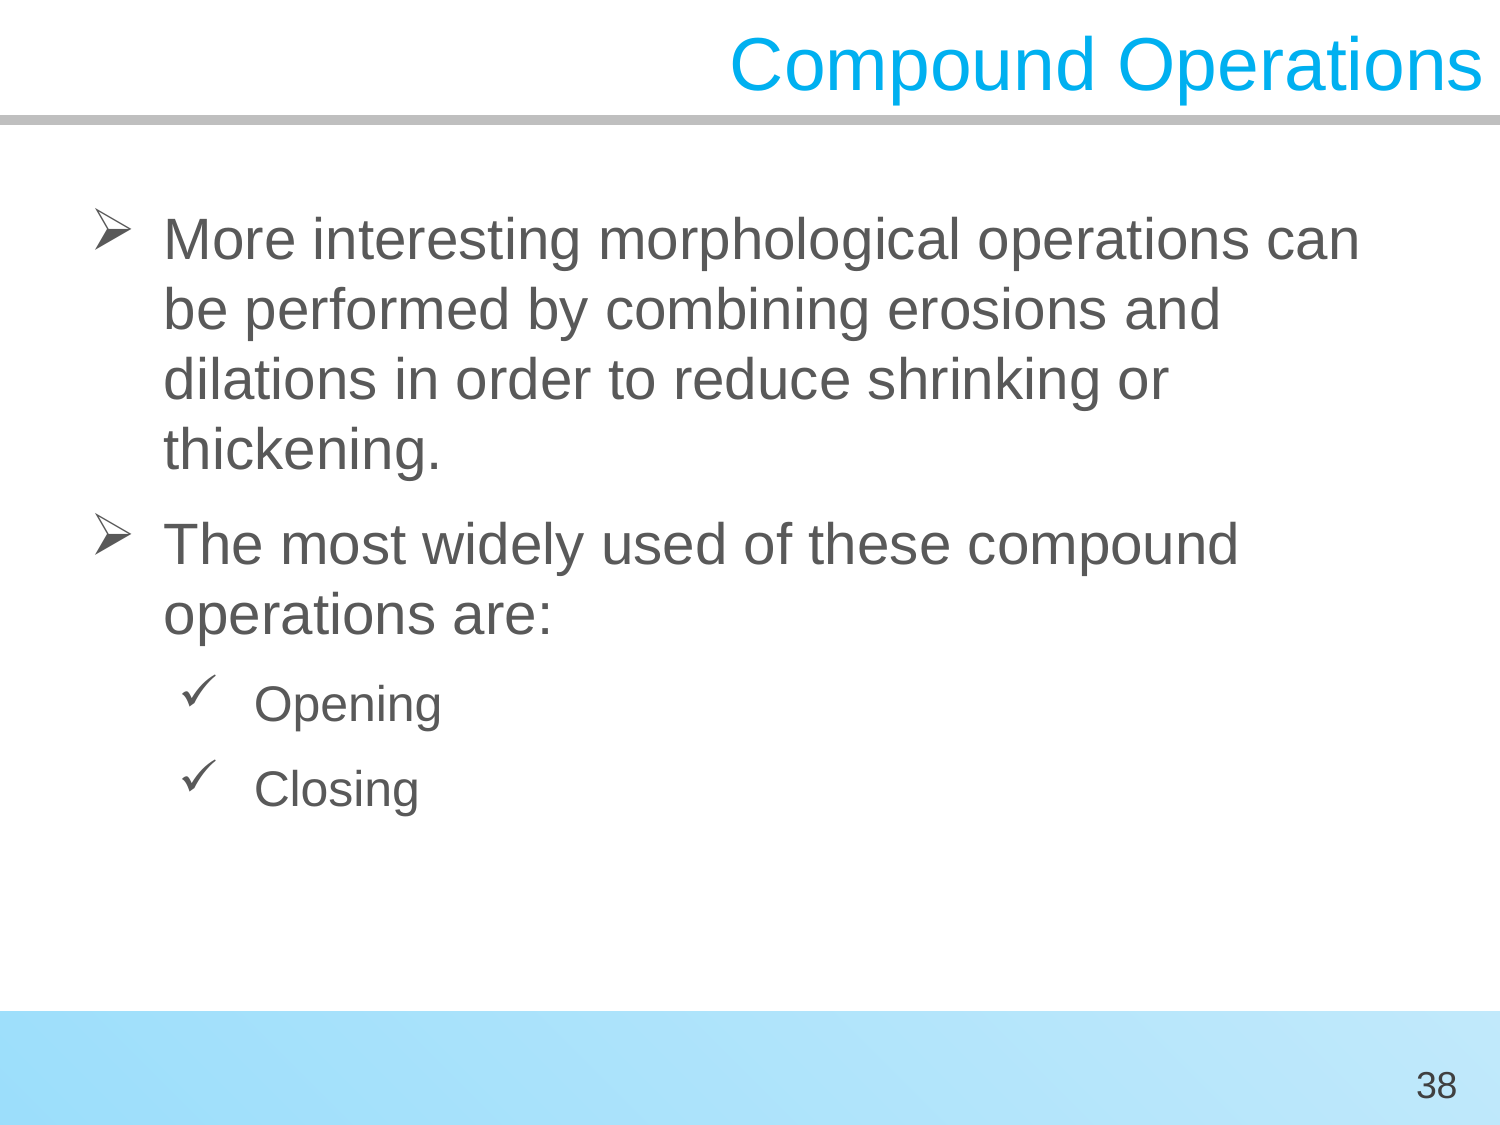

# Compound Operations
More interesting morphological operations can be performed by combining erosions and dilations in order to reduce shrinking or thickening.
The most widely used of these compound operations are:
Opening
Closing